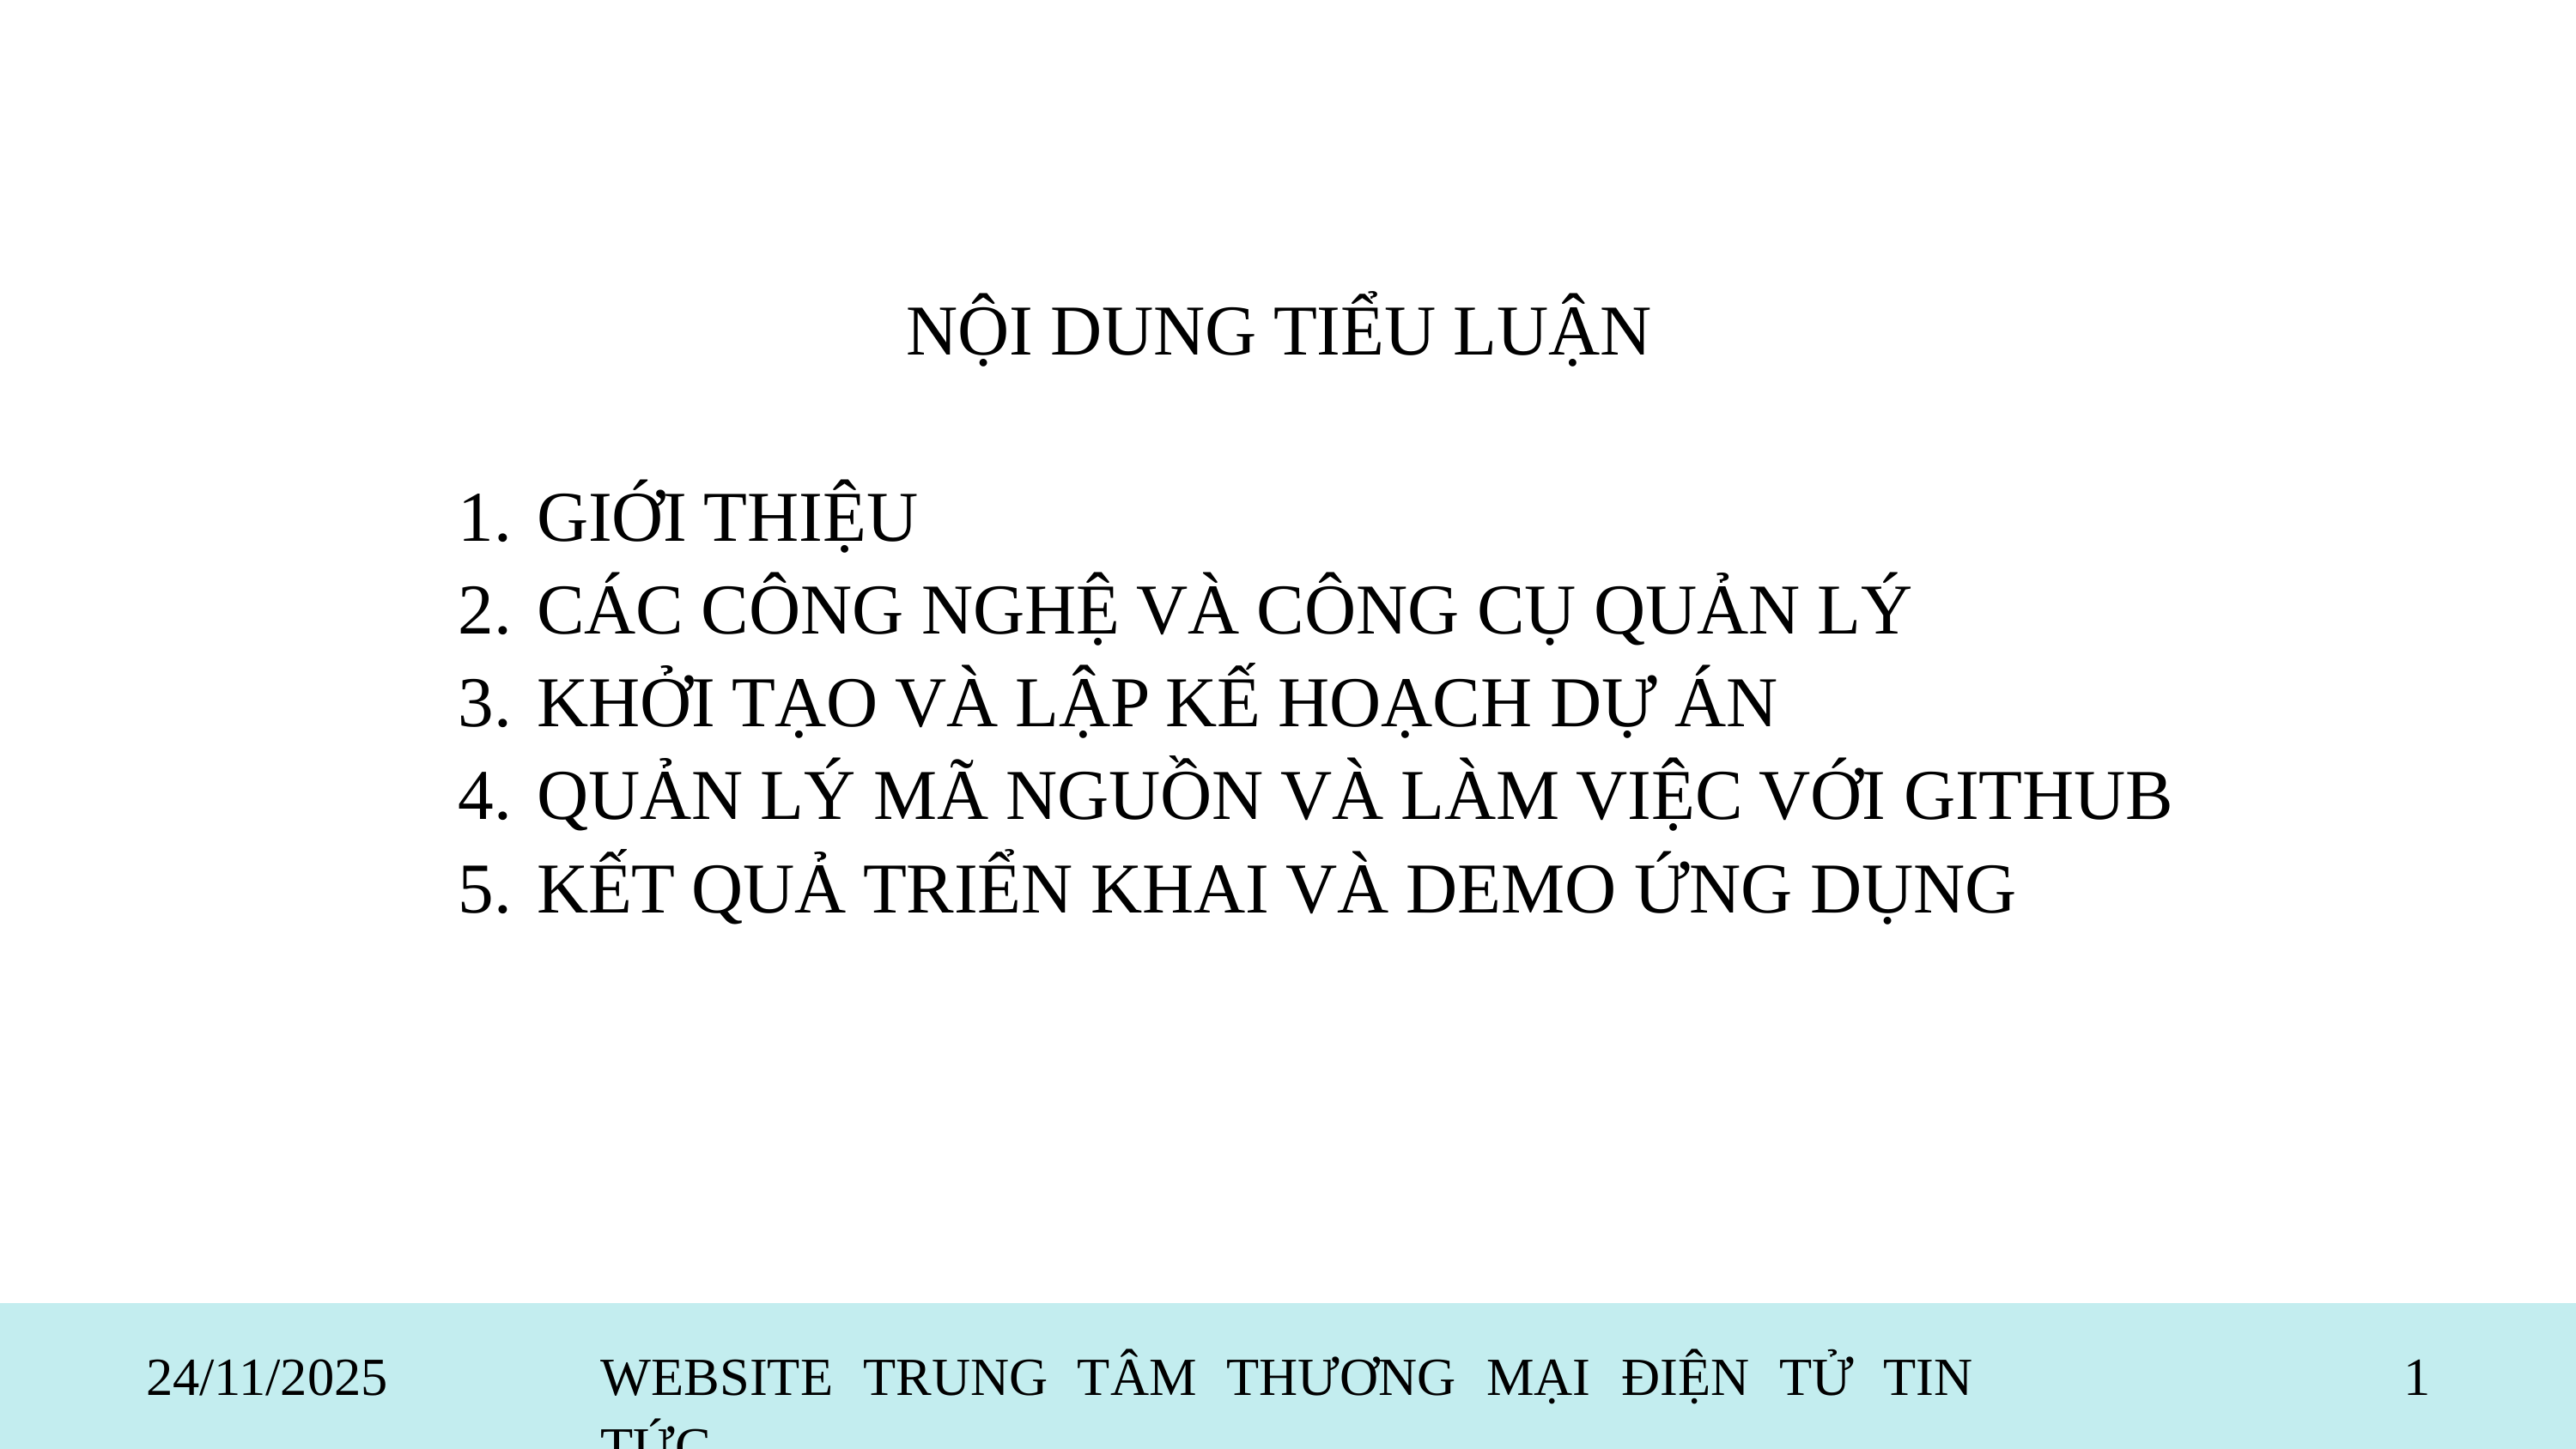

NỘI DUNG TIỂU LUẬN

 GIỚI THIỆU
 CÁC CÔNG NGHỆ VÀ CÔNG CỤ QUẢN LÝ
 KHỞI TẠO VÀ LẬP KẾ HOẠCH DỰ ÁN
 QUẢN LÝ MÃ NGUỒN VÀ LÀM VIỆC VỚI GITHUB
 KẾT QUẢ TRIỂN KHAI VÀ DEMO ỨNG DỤNG

24/11/2025
WEBSITE TRUNG TÂM THƯƠNG MẠI ĐIỆN TỬ TIN TỨC
1